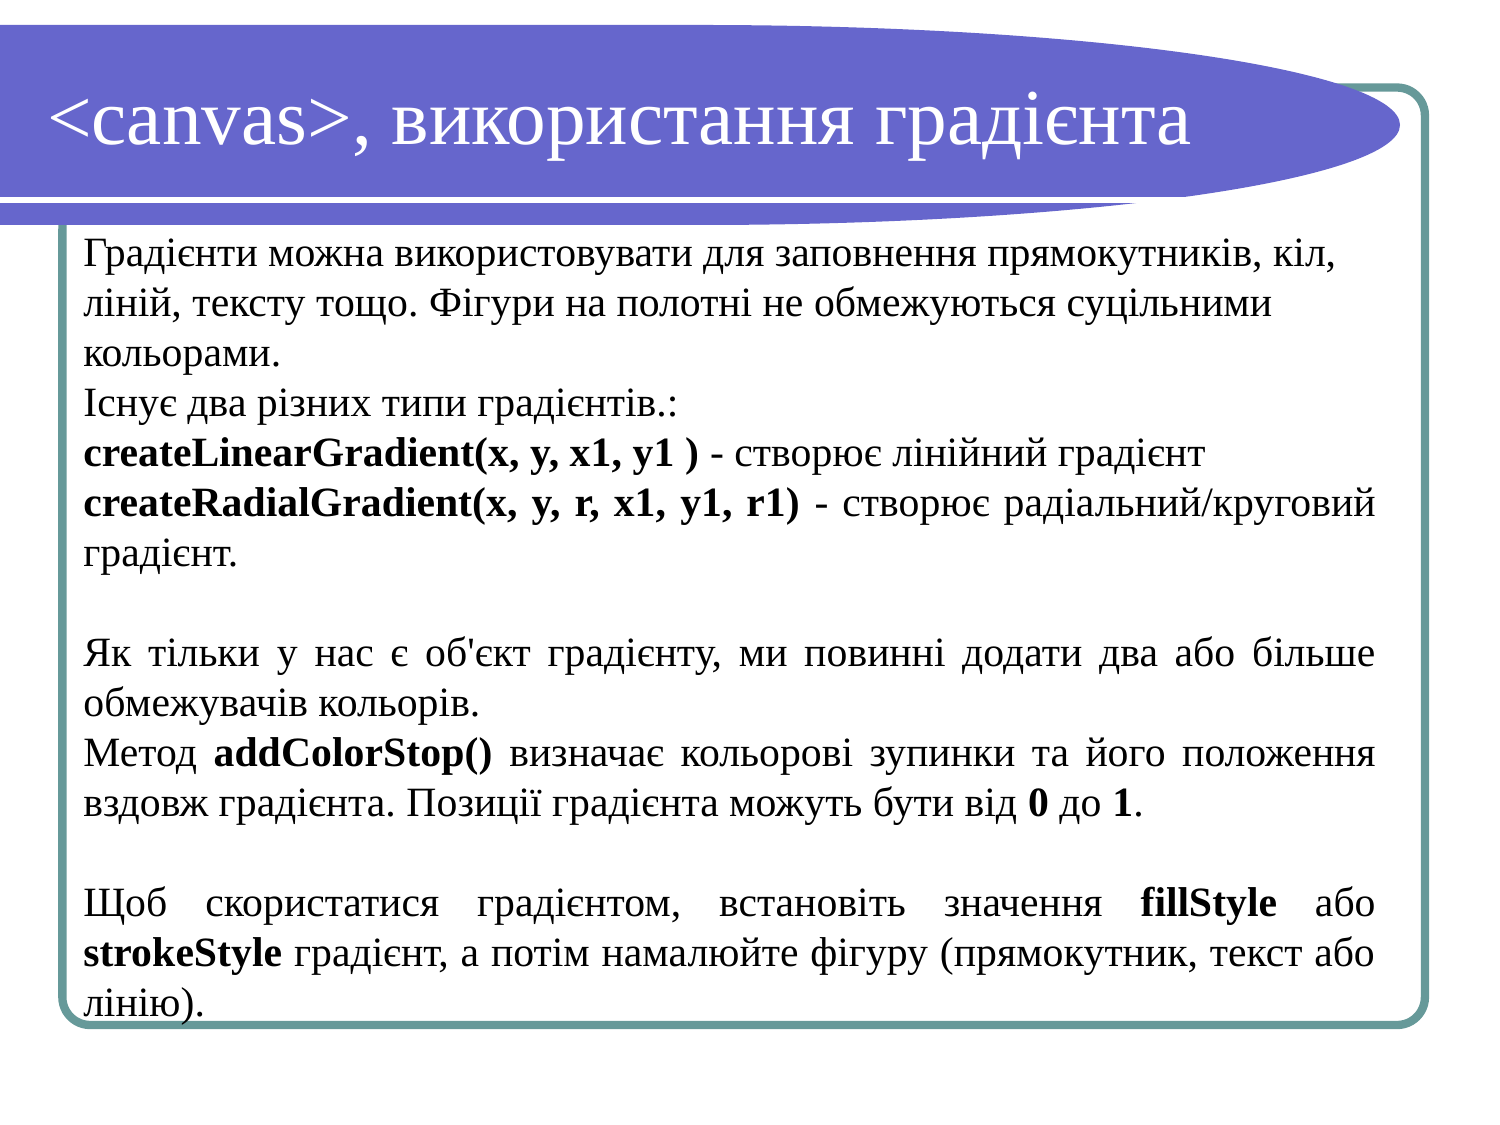

# <canvas>, використання градієнта
Градієнти можна використовувати для заповнення прямокутників, кіл, ліній, тексту тощо. Фігури на полотні не обмежуються суцільними кольорами.
Існує два різних типи градієнтів.:
createLinearGradient(x, y, x1, y1 ) - створює лінійний градієнт
createRadialGradient(x, y, r, x1, y1, r1) - створює радіальний/круговий градієнт.

Як тільки у нас є об'єкт градієнту, ми повинні додати два або більше обмежувачів кольорів.
Метод addColorStop() визначає кольорові зупинки та його положення вздовж градієнта. Позиції градієнта можуть бути від 0 до 1.

Щоб скористатися градієнтом, встановіть значення fillStyle або strokeStyle градієнт, а потім намалюйте фігуру (прямокутник, текст або лінію).